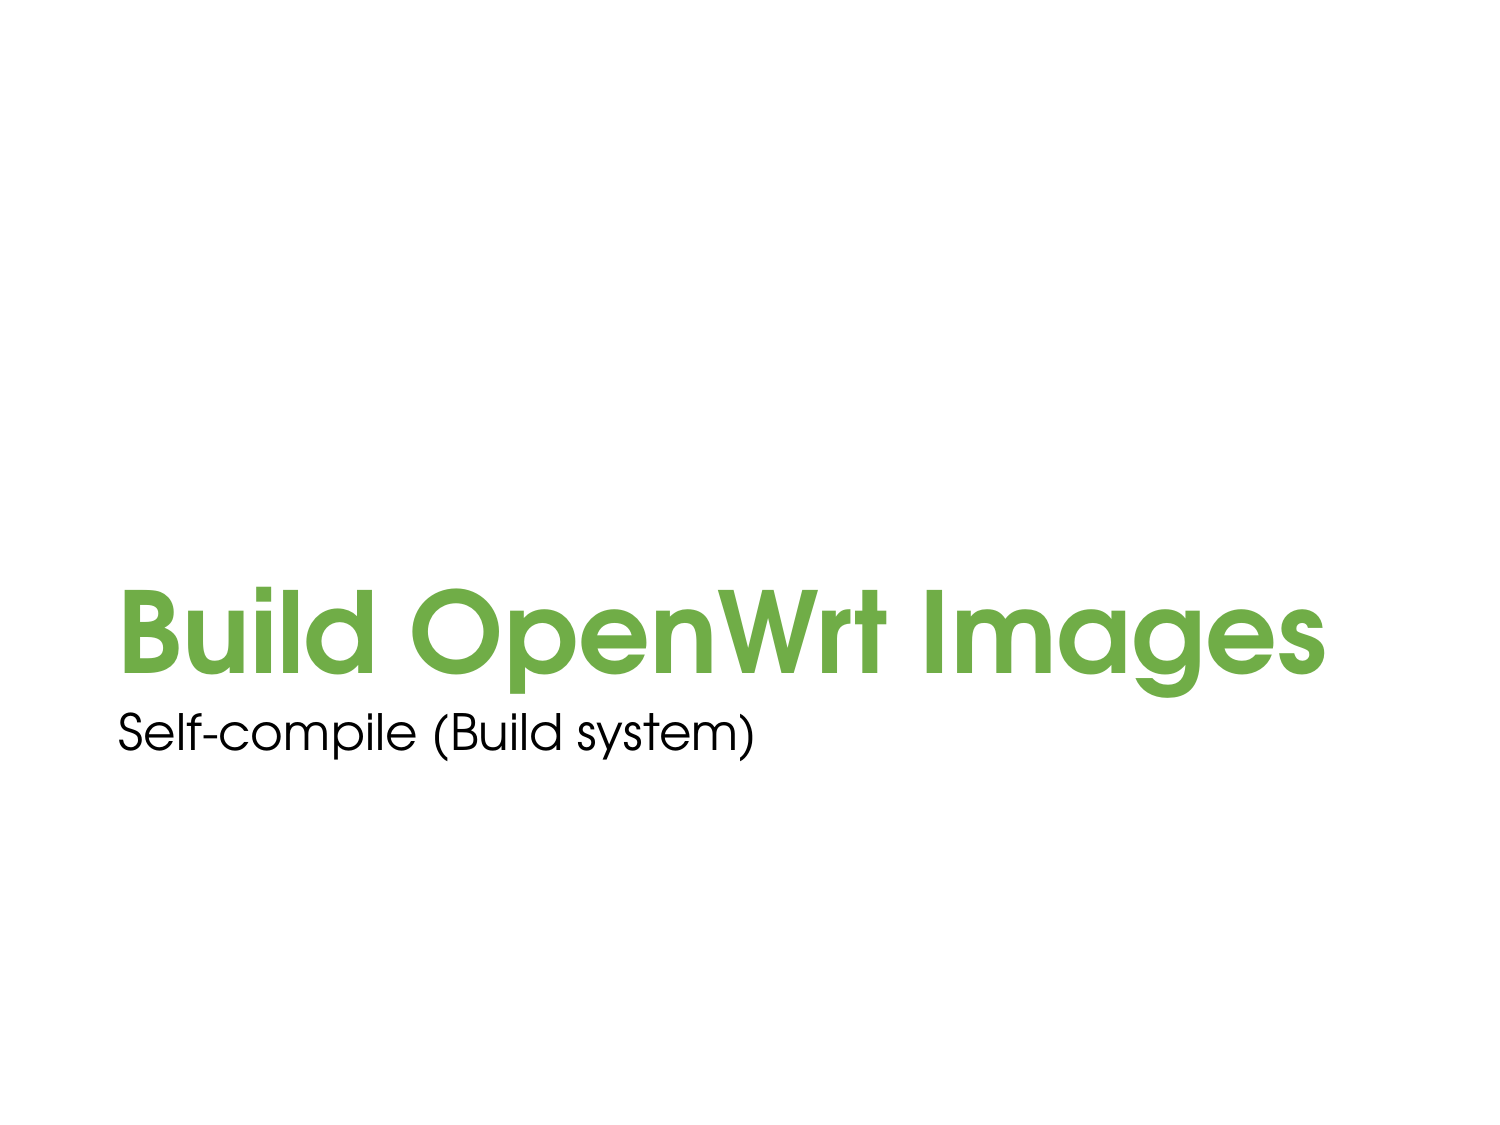

# Build OpenWrt Images
Self-compile (Build system)